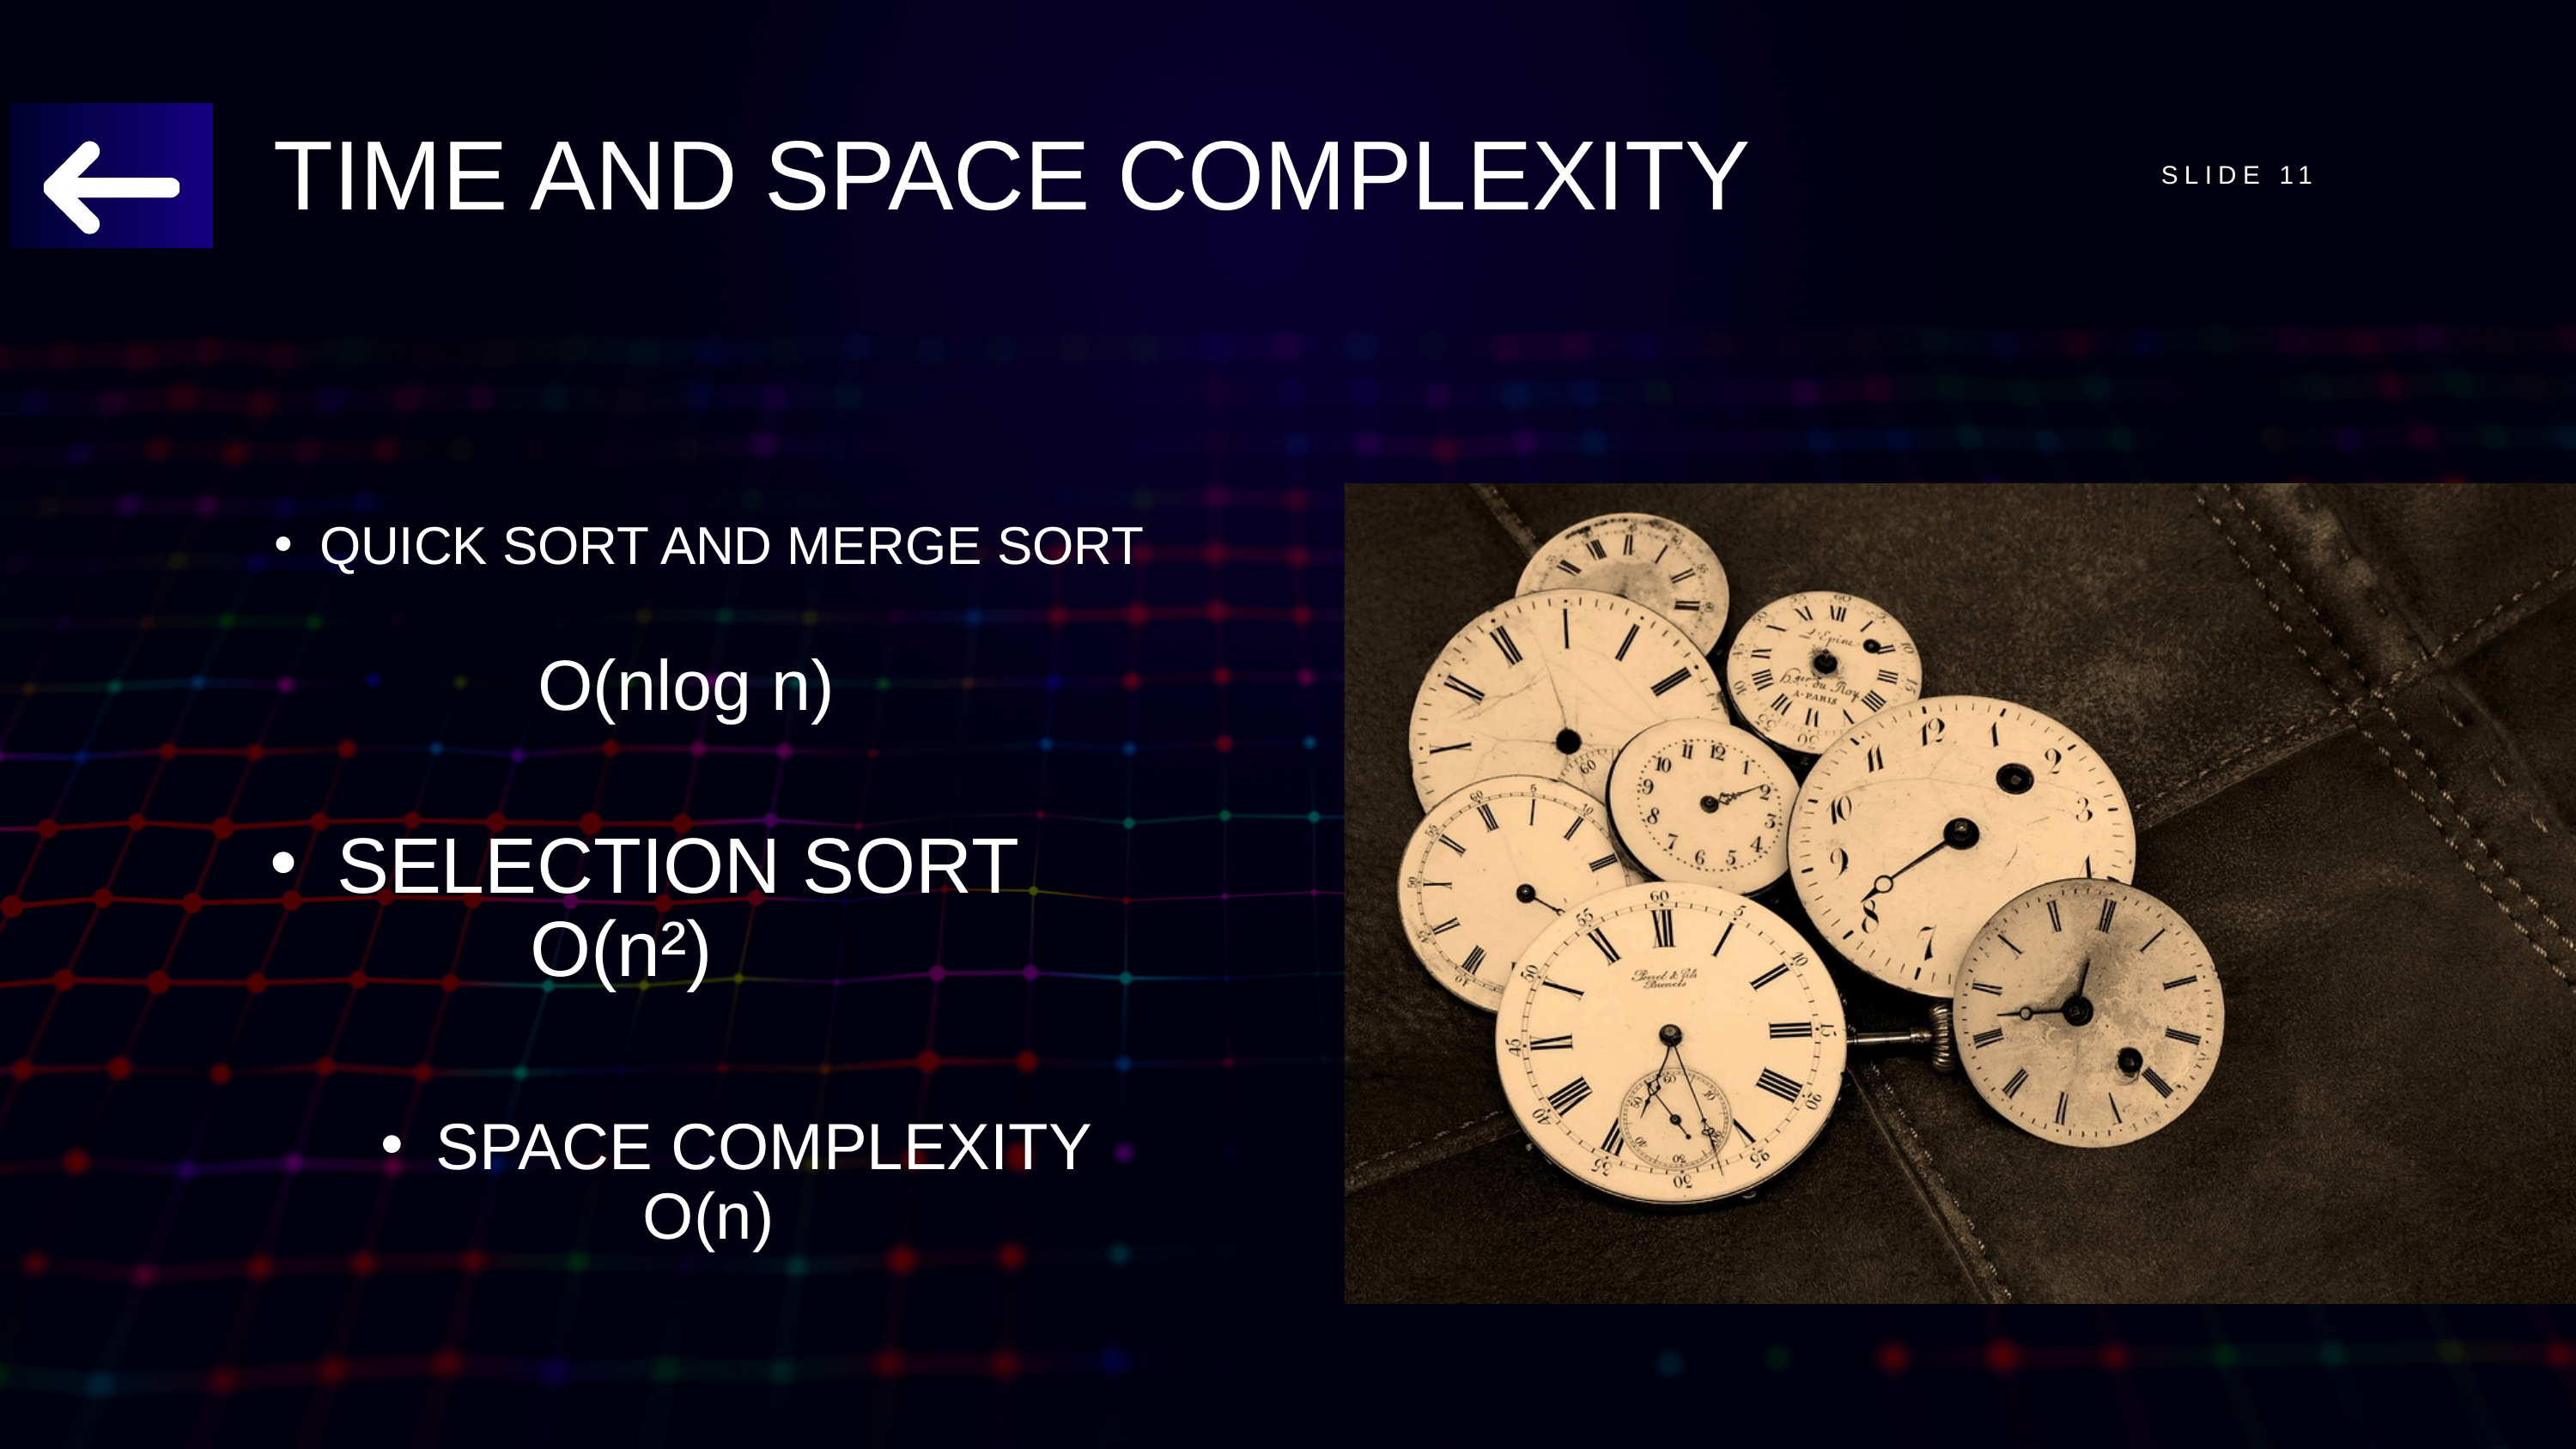

TIME AND SPACE COMPLEXITY

SLIDE 11

QUICK SORT AND MERGE SORT
O(nlog n)
SELECTION SORT
O(n²)
SPACE COMPLEXITY
O(n)